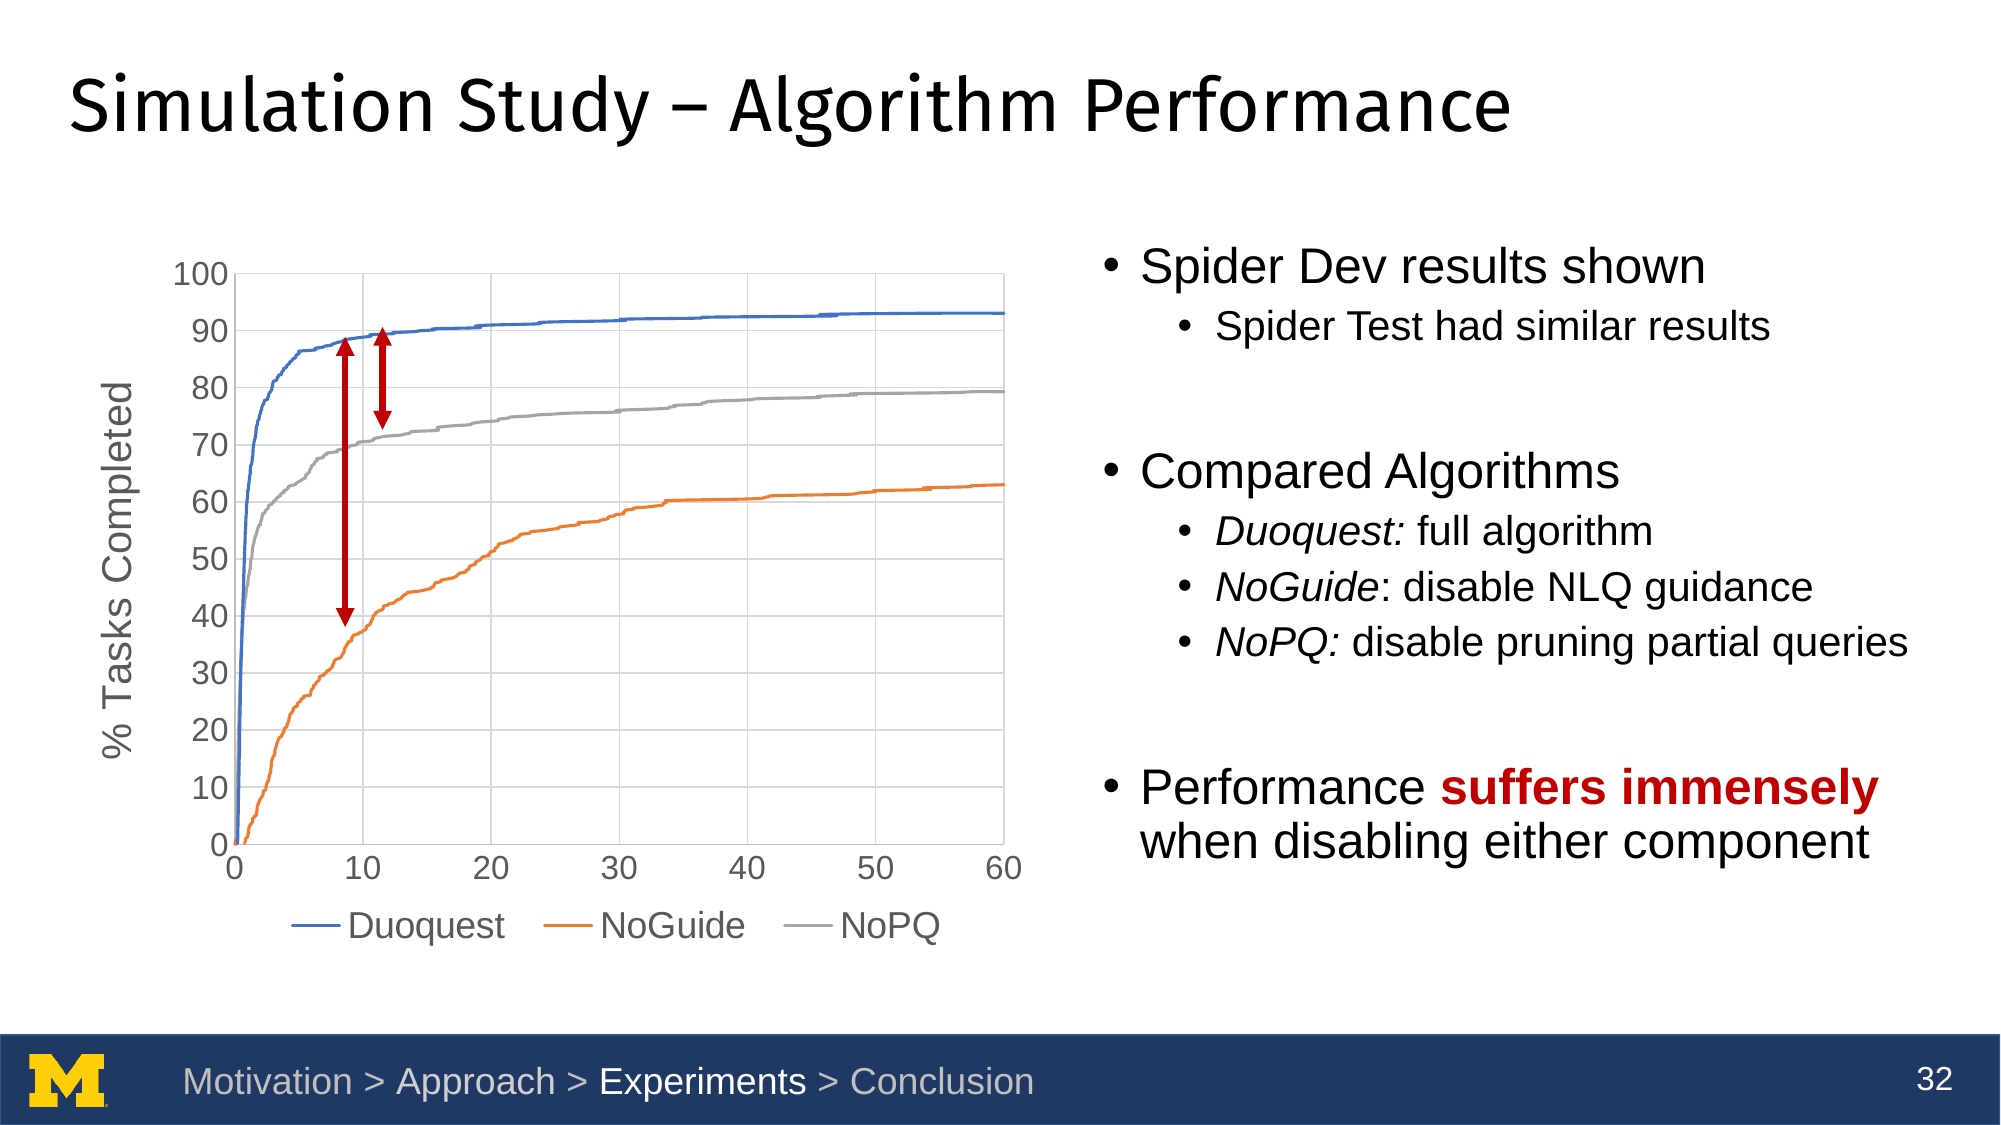

# Simulation Study – Algorithm Performance
Spider Dev results shown
Spider Test had similar results

Compared Algorithms
Duoquest: full algorithm
NoGuide: disable NLQ guidance
NoPQ: disable pruning partial queries

Performance suffers immensely when disabling either component

### Chart

| Category | Duoquest | NoGuide | NoPQ |
|---|---|---|---|
Motivation > Approach > Experiments > Conclusion
32